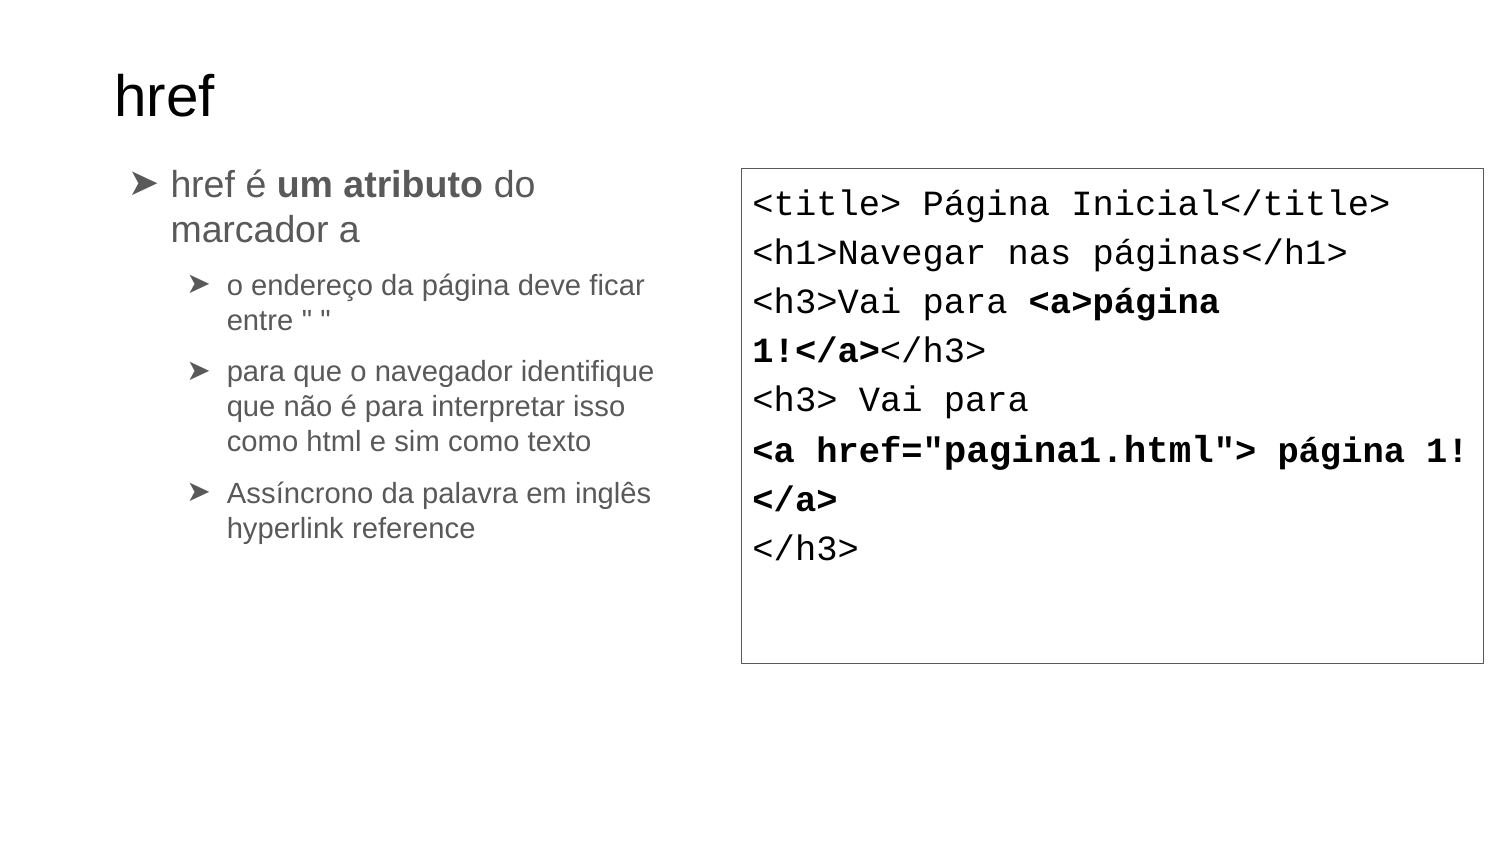

# href
href é um atributo do marcador a
o endereço da página deve ficar entre " "
para que o navegador identifique que não é para interpretar isso como html e sim como texto
Assíncrono da palavra em inglês hyperlink reference
<title> Página Inicial</title>
<h1>Navegar nas páginas</h1>
<h3>Vai para <a>página 1!</a></h3>
<h3> Vai para
<a href="pagina1.html"> página 1! </a>
</h3>
85